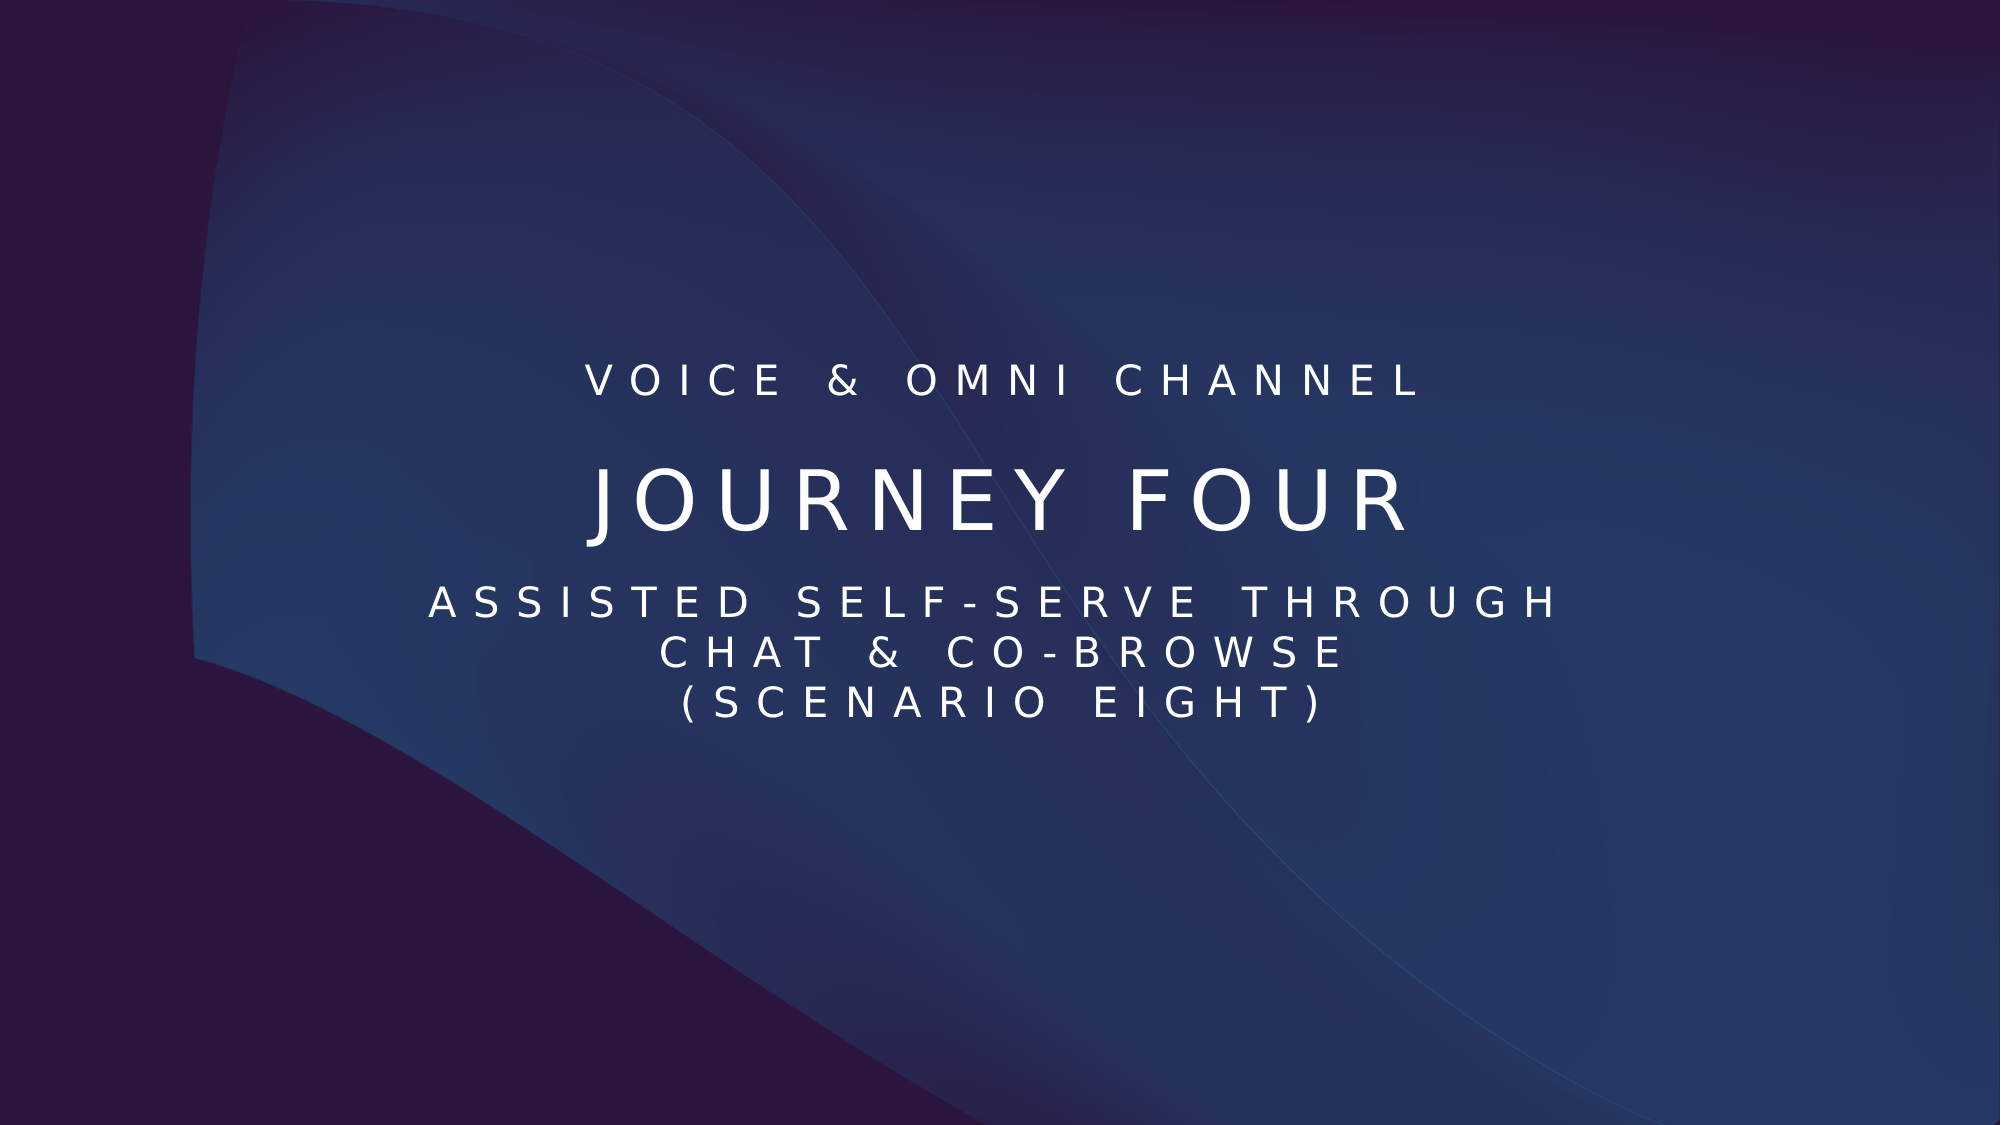

VOICE & OMNI CHANNEL
JOURNEY four
Assisted self-serve through chat & Co-browse
(SCENARIO eight)